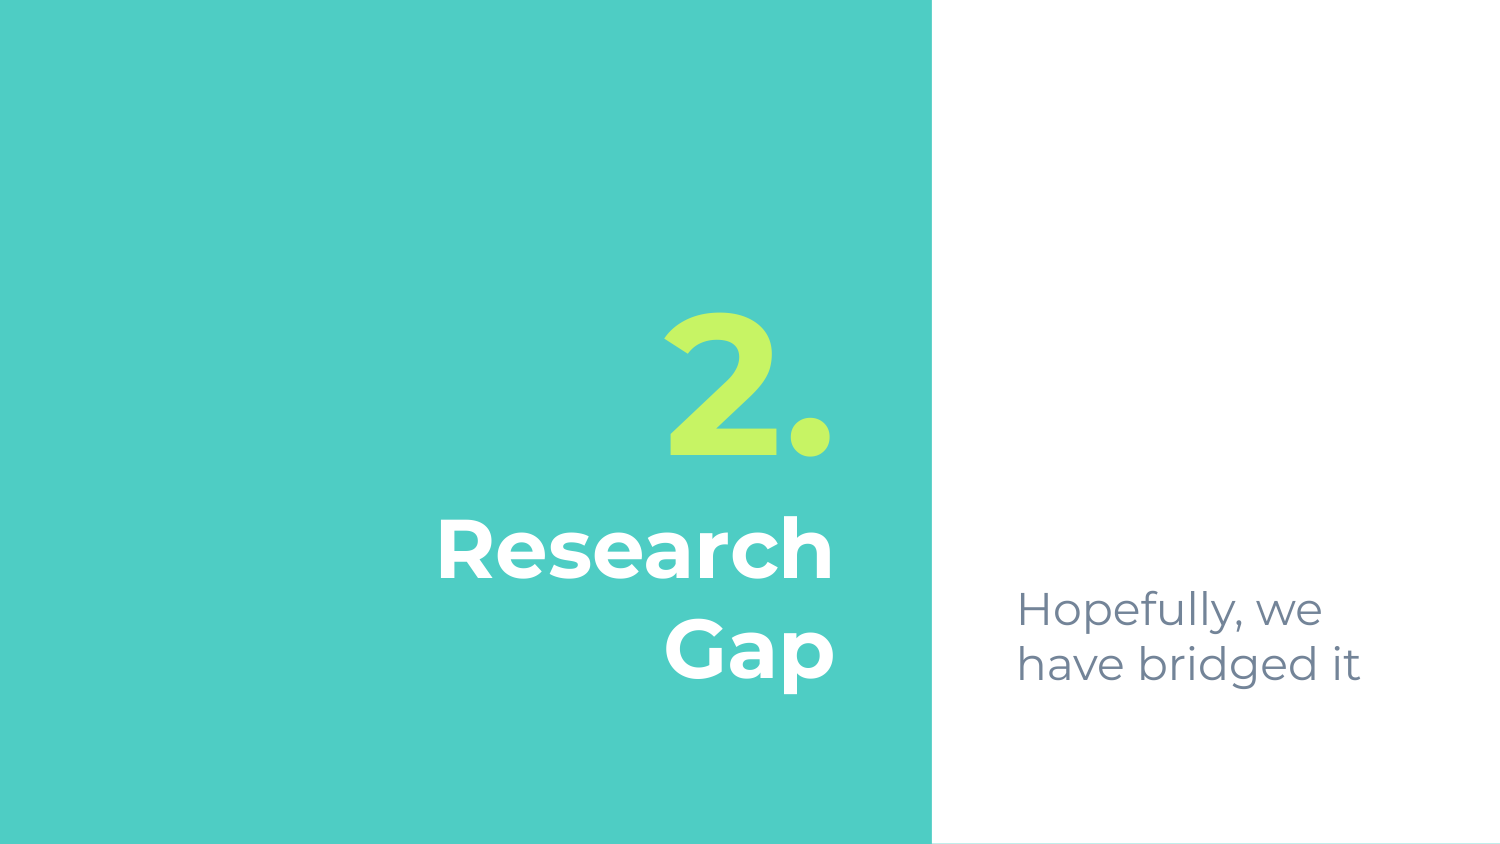

Hopefully, we have bridged it
# 2. Research
Gap